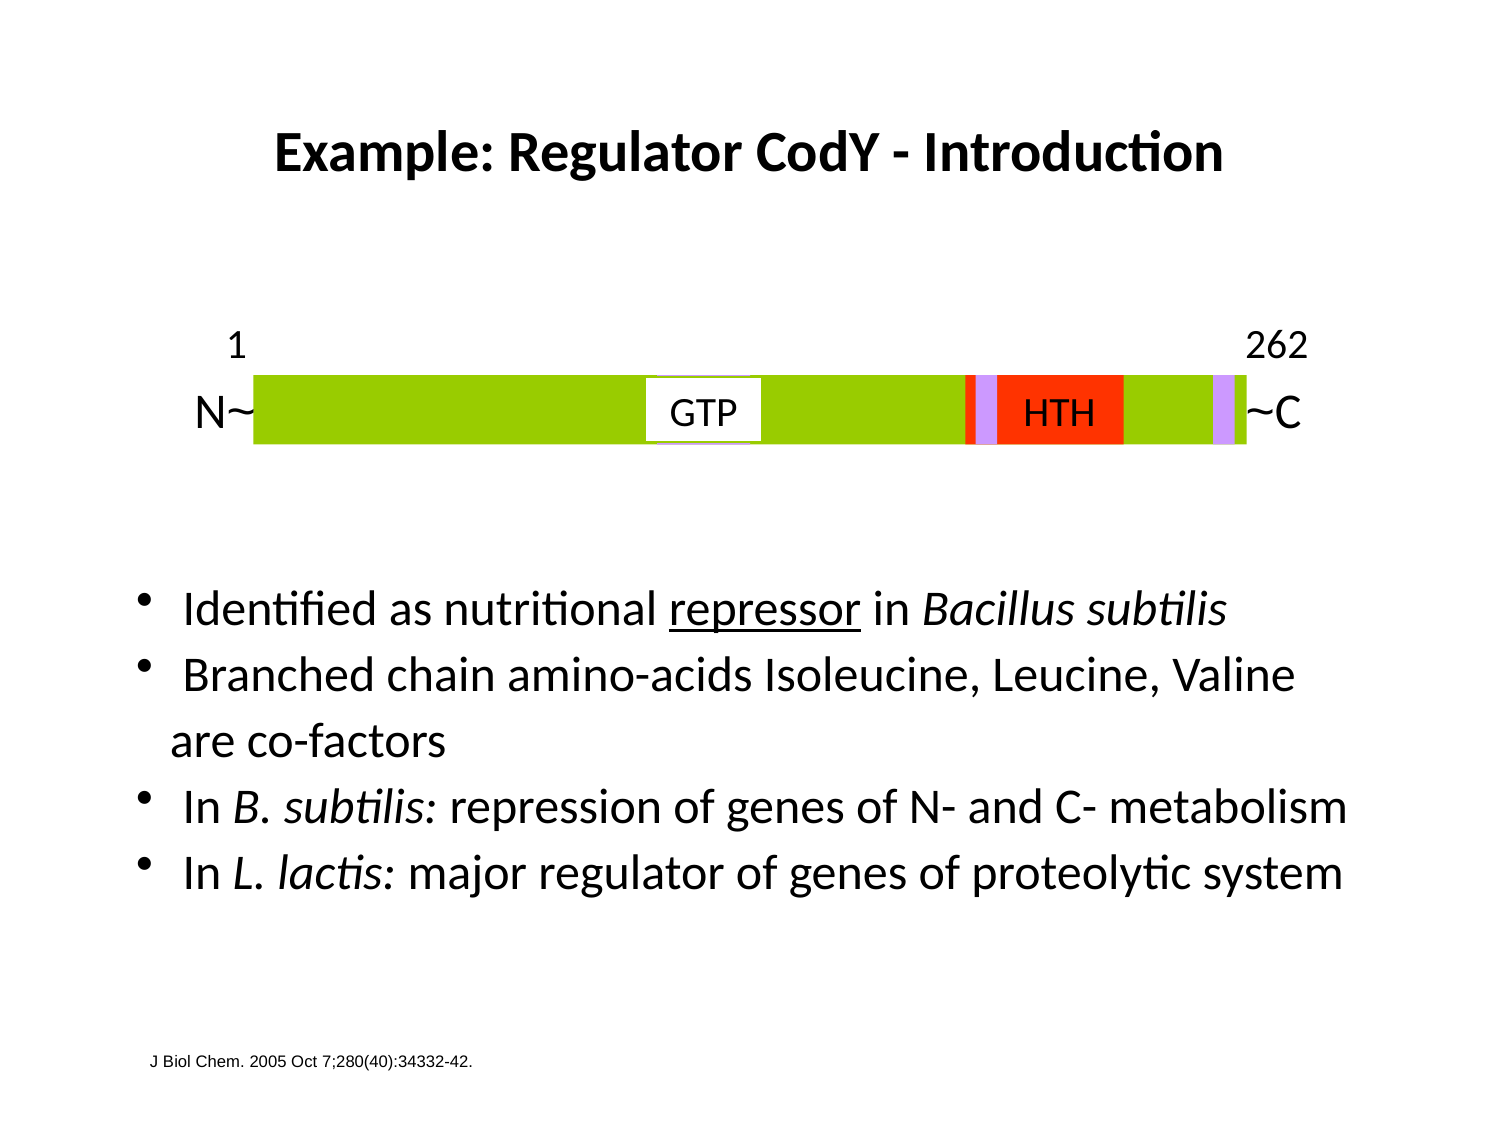

Example: Regulator CodY - Introduction
1
262
N~
~C

GTP
HTH
 Identified as nutritional repressor in Bacillus subtilis
 Branched chain amino-acids Isoleucine, Leucine, Valine
   are co-factors
 In B. subtilis: repression of genes of N- and C- metabolism
 In L. lactis: major regulator of genes of proteolytic system

J Biol Chem. 2005 Oct 7;280(40):34332-42.